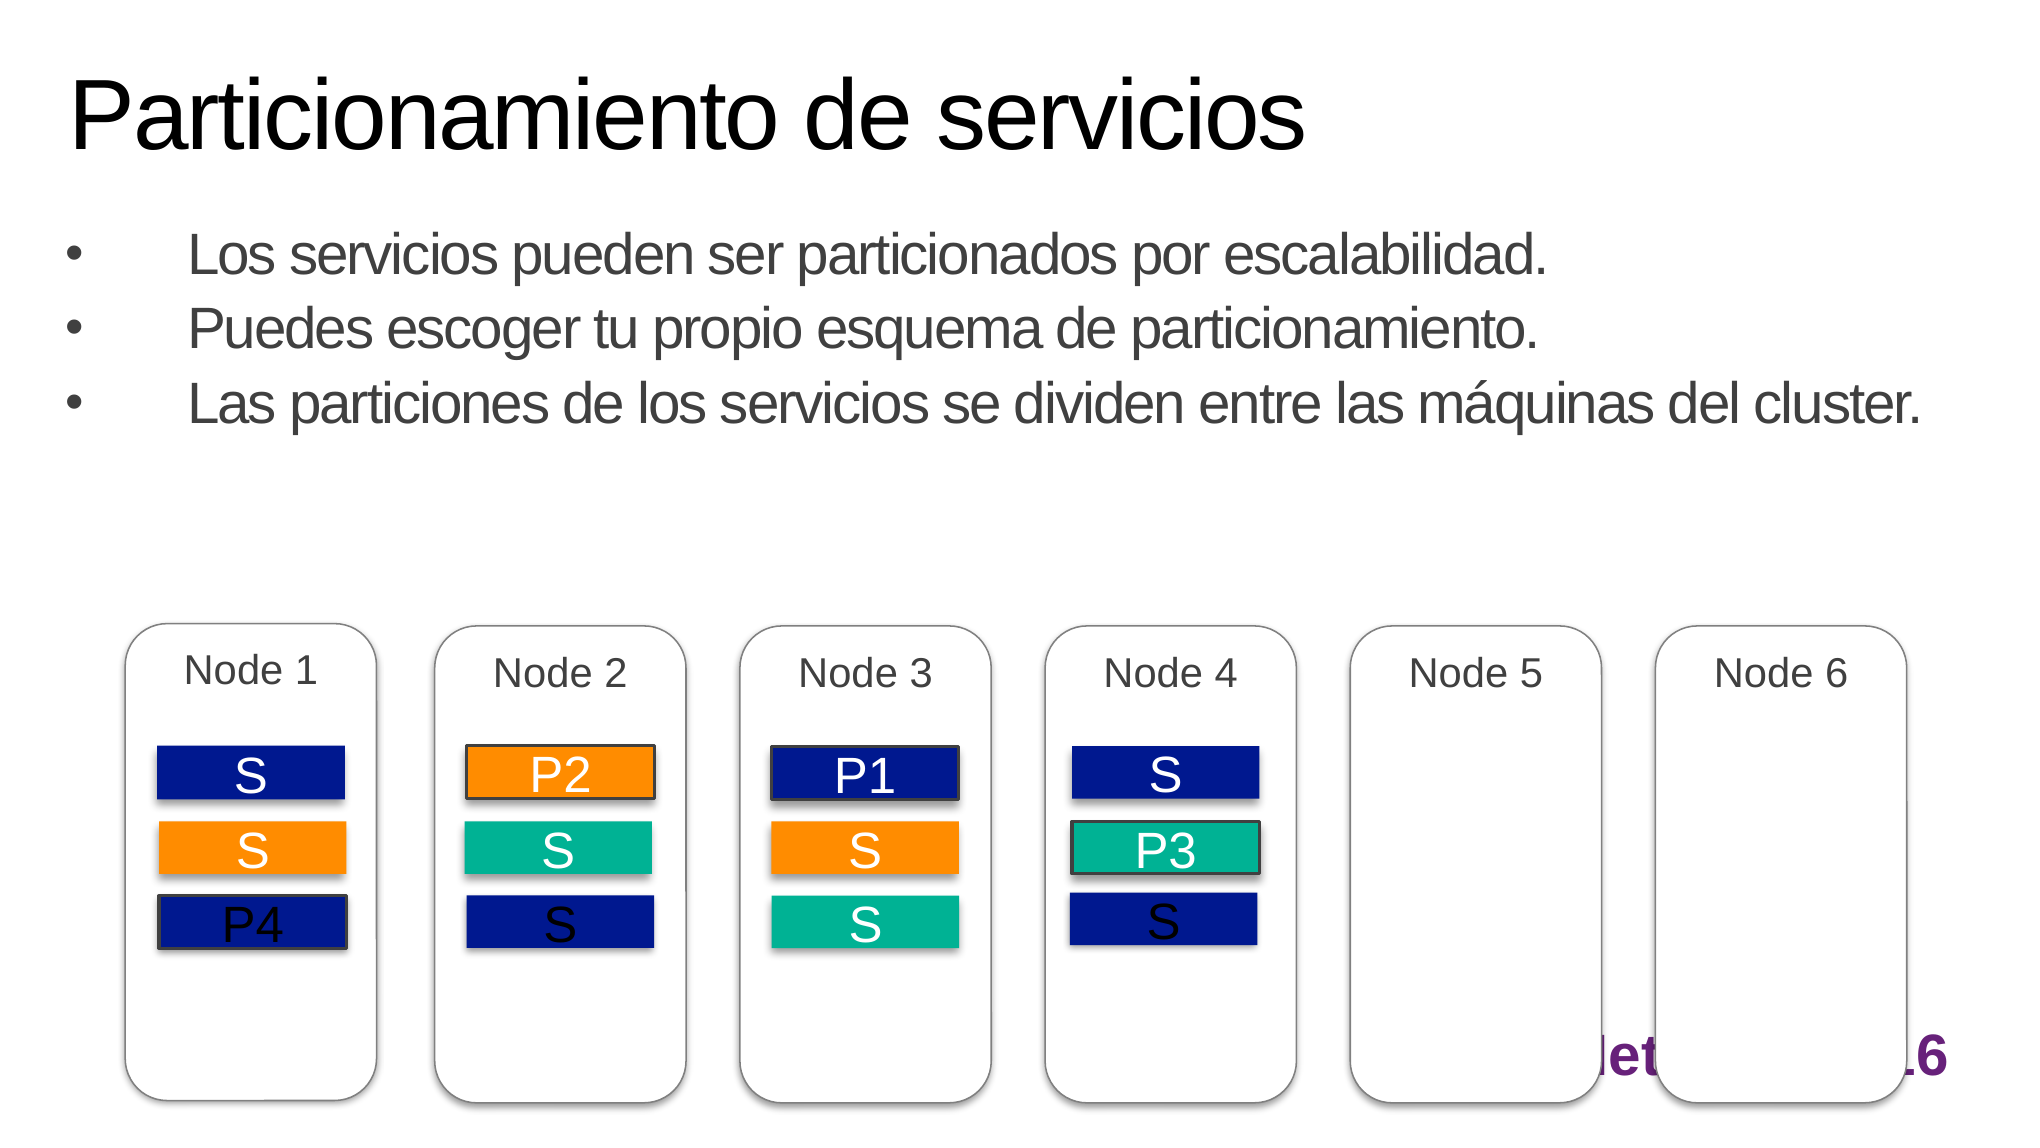

# Particionamiento de servicios
Los servicios pueden ser particionados por escalabilidad.
Puedes escoger tu propio esquema de particionamiento.
Las particiones de los servicios se dividen entre las máquinas del cluster.
Node 1
Node 2
Node 3
Node 4
Node 5
Node 6
S
P2
S
P1
S
S
S
P3
S
S
P4
S